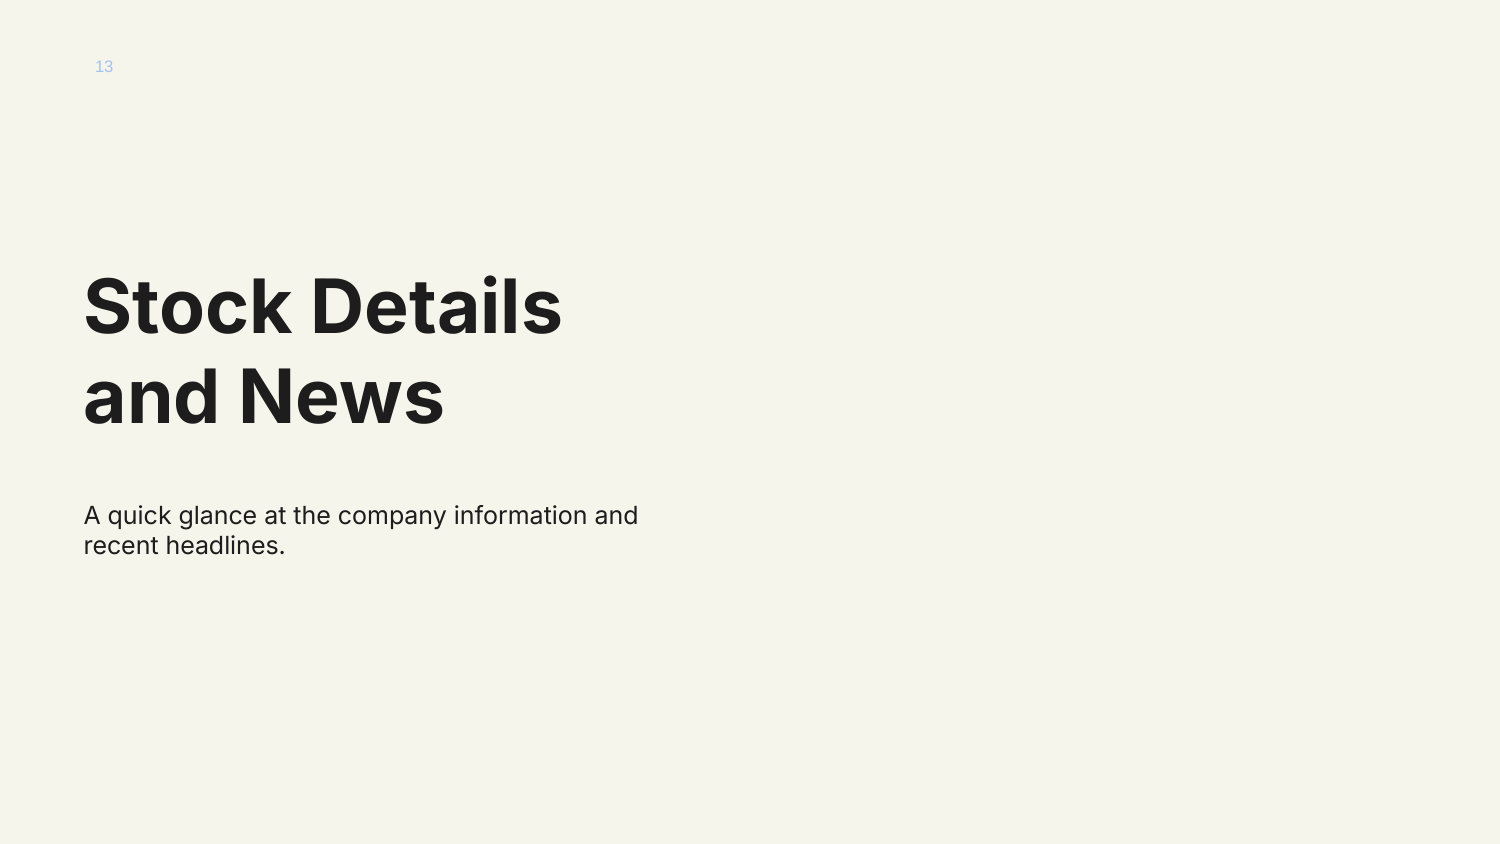

# Stock Details and News
A quick glance at the company information and recent headlines.